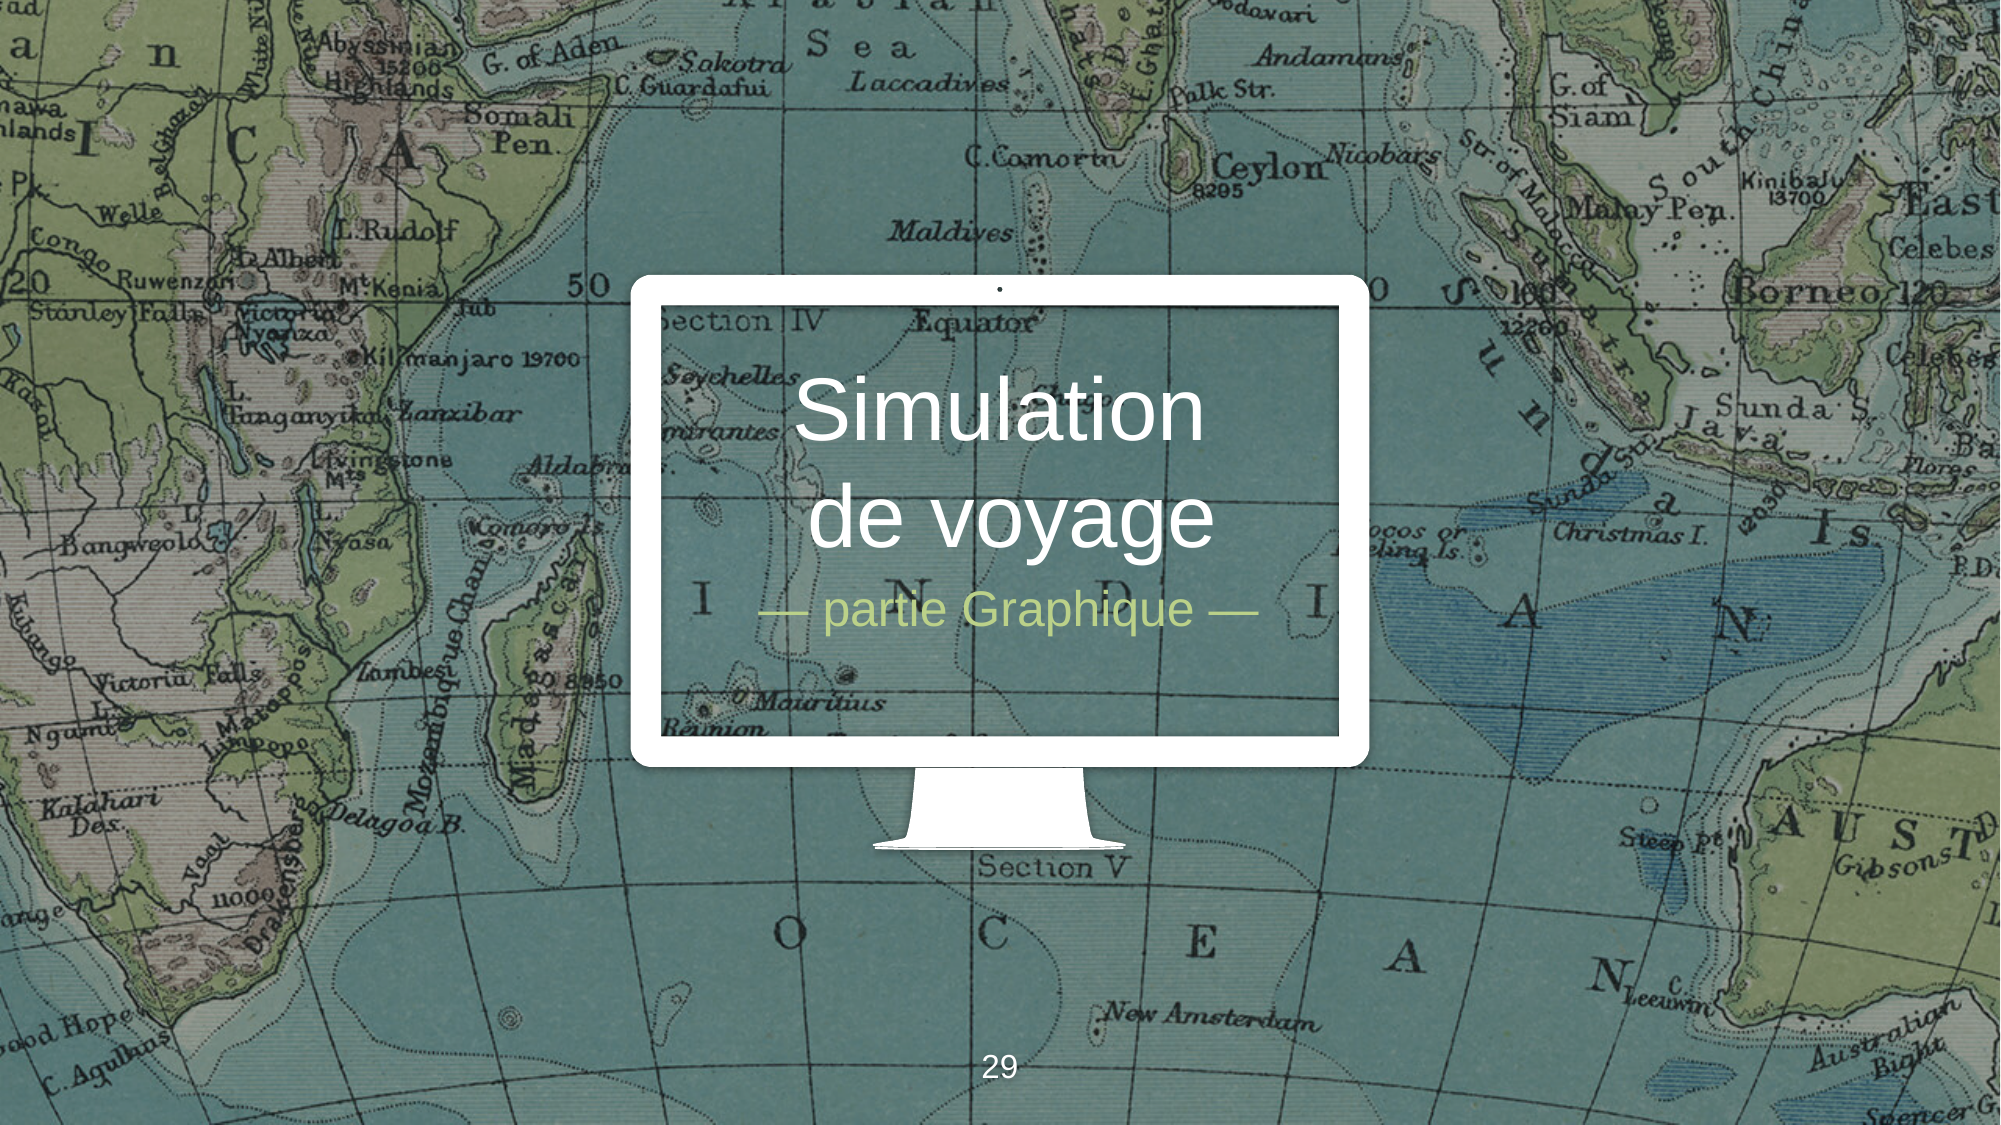

Simulation
 de voyage
 — partie Graphique —
29